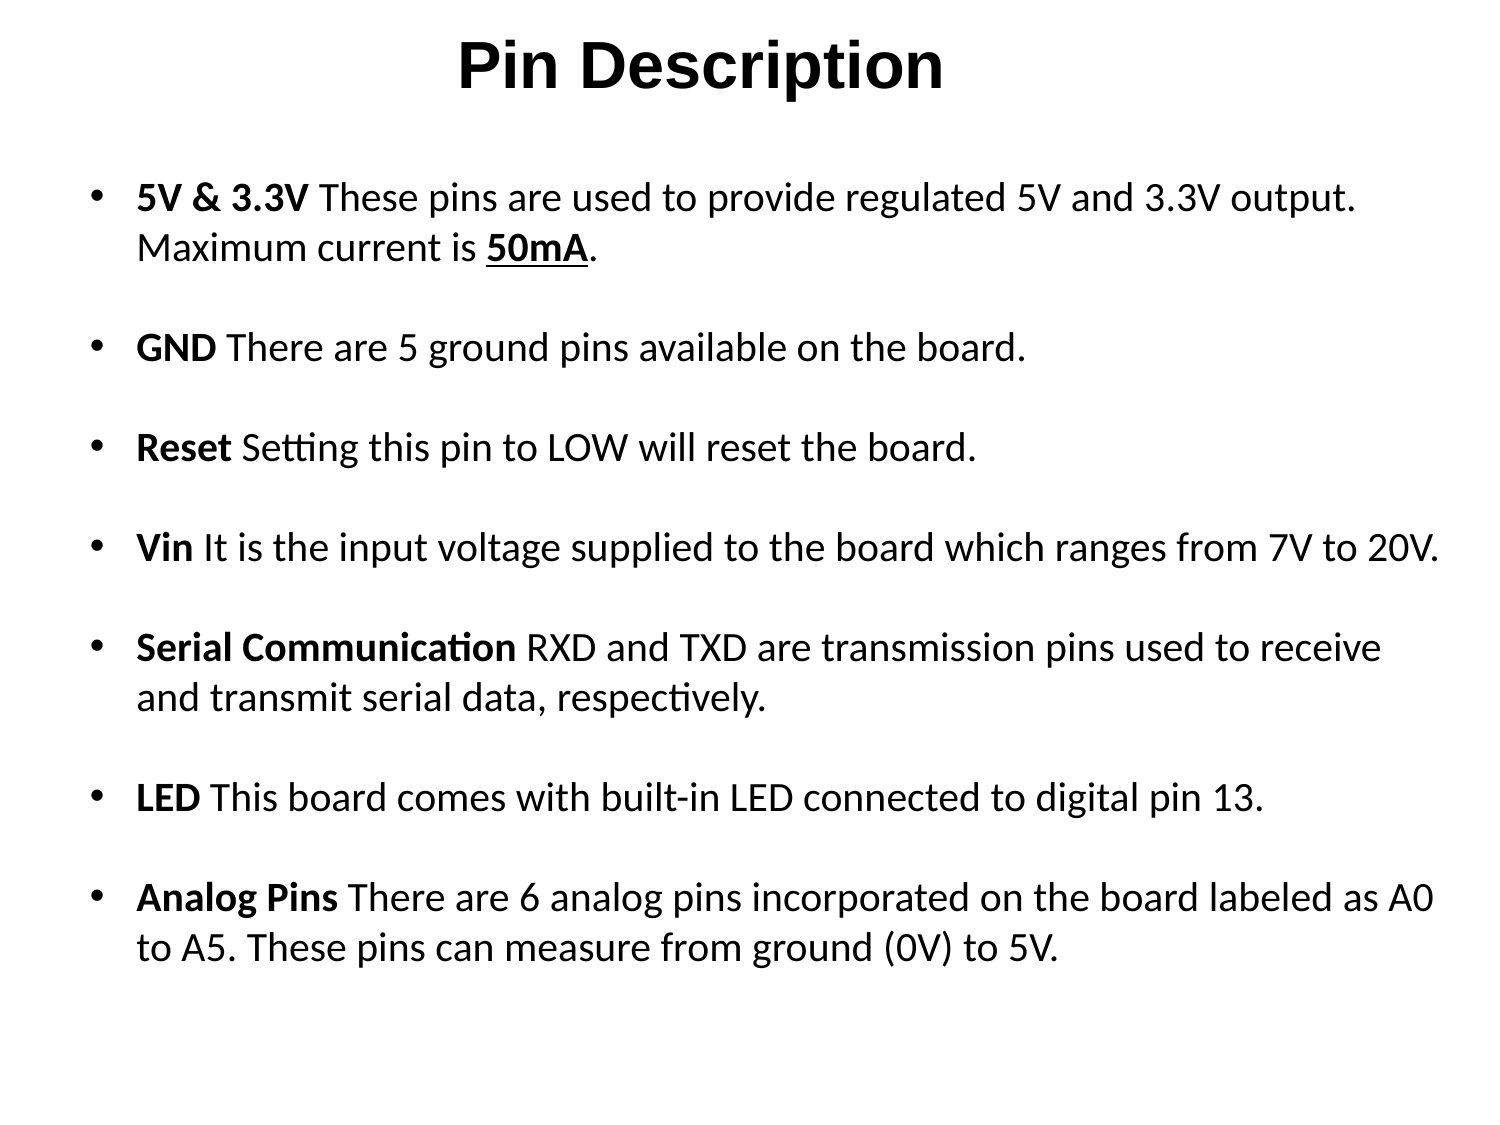

Pin Description
5V & 3.3V These pins are used to provide regulated 5V and 3.3V output. Maximum current is 50mA.

GND There are 5 ground pins available on the board.

Reset Setting this pin to LOW will reset the board.

Vin It is the input voltage supplied to the board which ranges from 7V to 20V.

Serial Communication RXD and TXD are transmission pins used to receive and transmit serial data, respectively.

LED This board comes with built-in LED connected to digital pin 13.

Analog Pins There are 6 analog pins incorporated on the board labeled as A0 to A5. These pins can measure from ground (0V) to 5V.